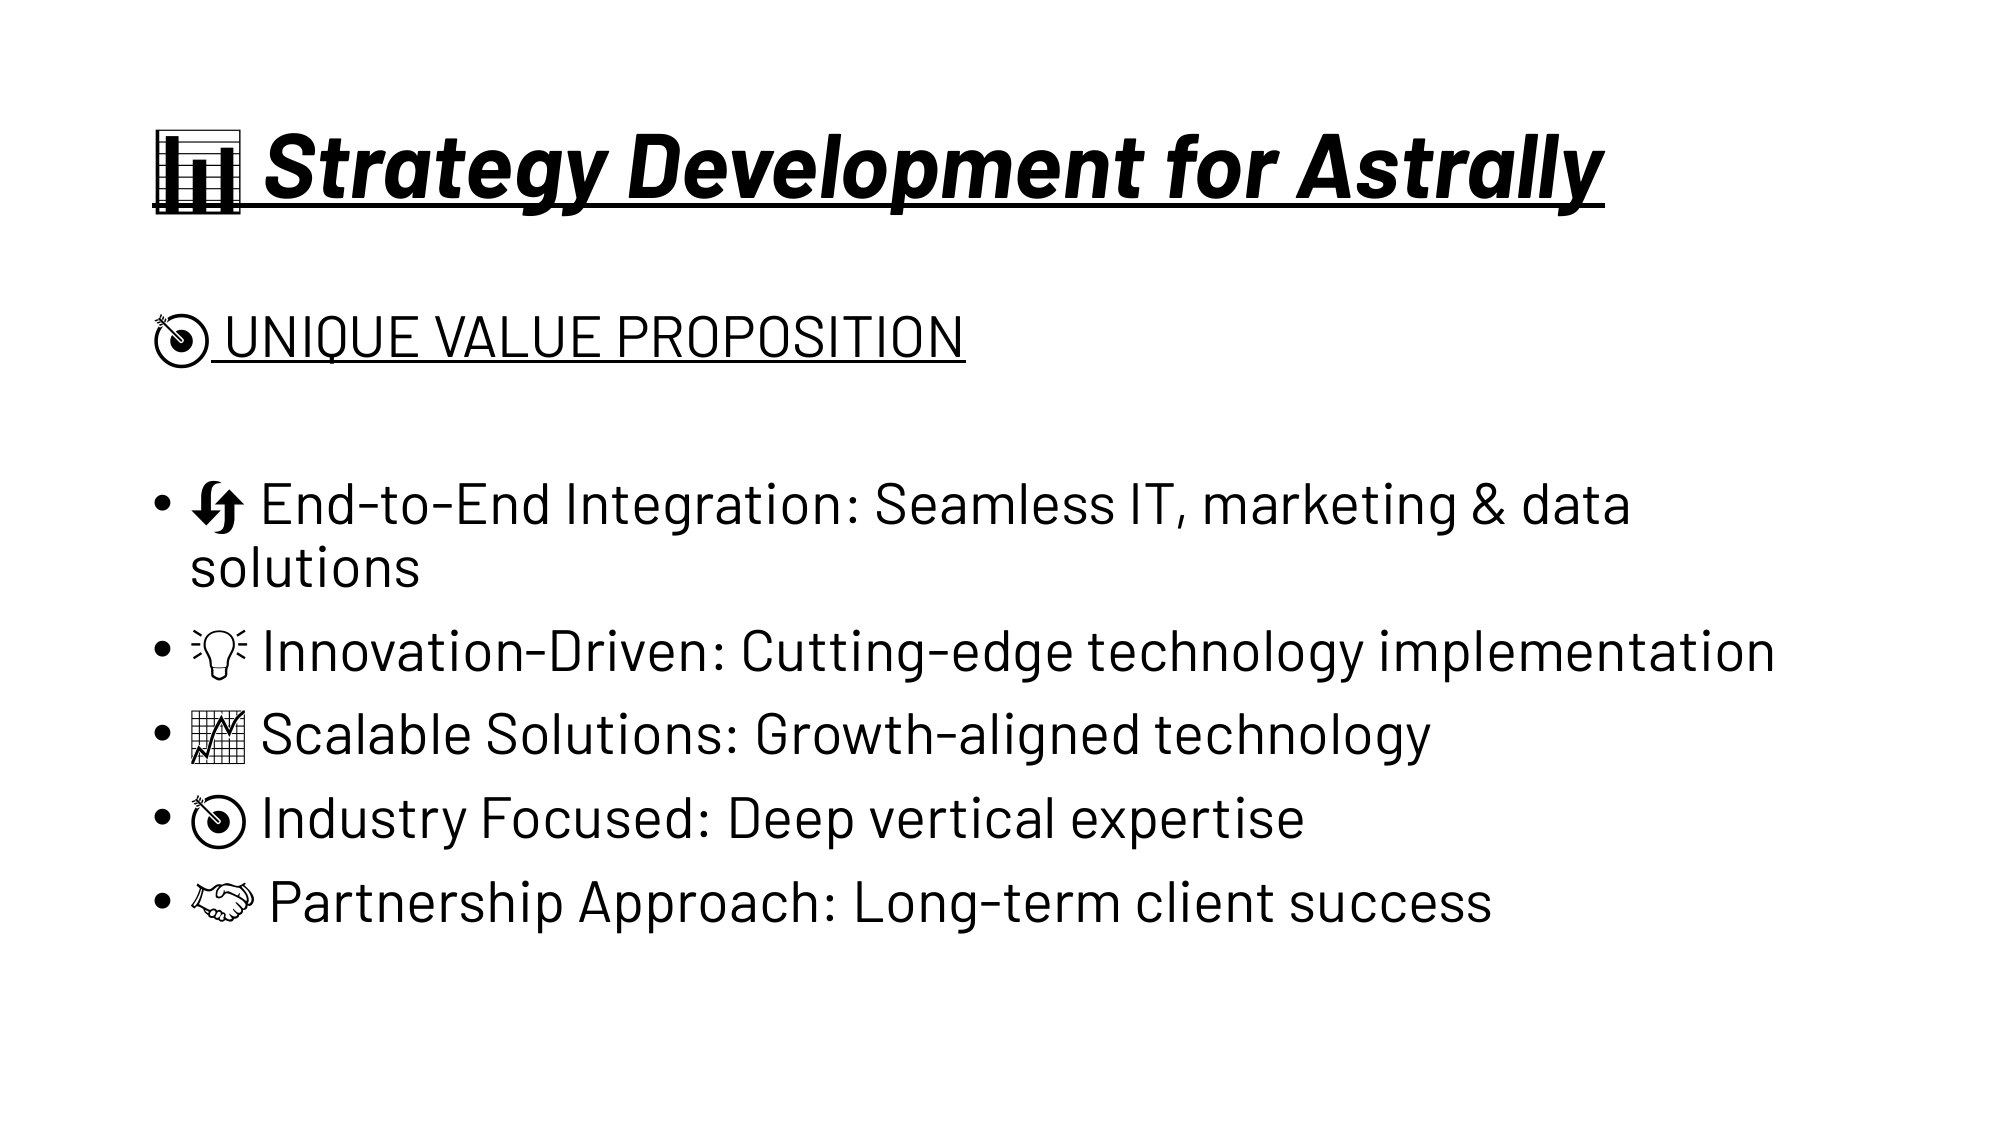

# 📊 Strategy Development for Astrally
🎯 UNIQUE VALUE PROPOSITION

🔄 End-to-End Integration: Seamless IT, marketing & data solutions
💡 Innovation-Driven: Cutting-edge technology implementation
📈 Scalable Solutions: Growth-aligned technology
🎯 Industry Focused: Deep vertical expertise
🤝 Partnership Approach: Long-term client success